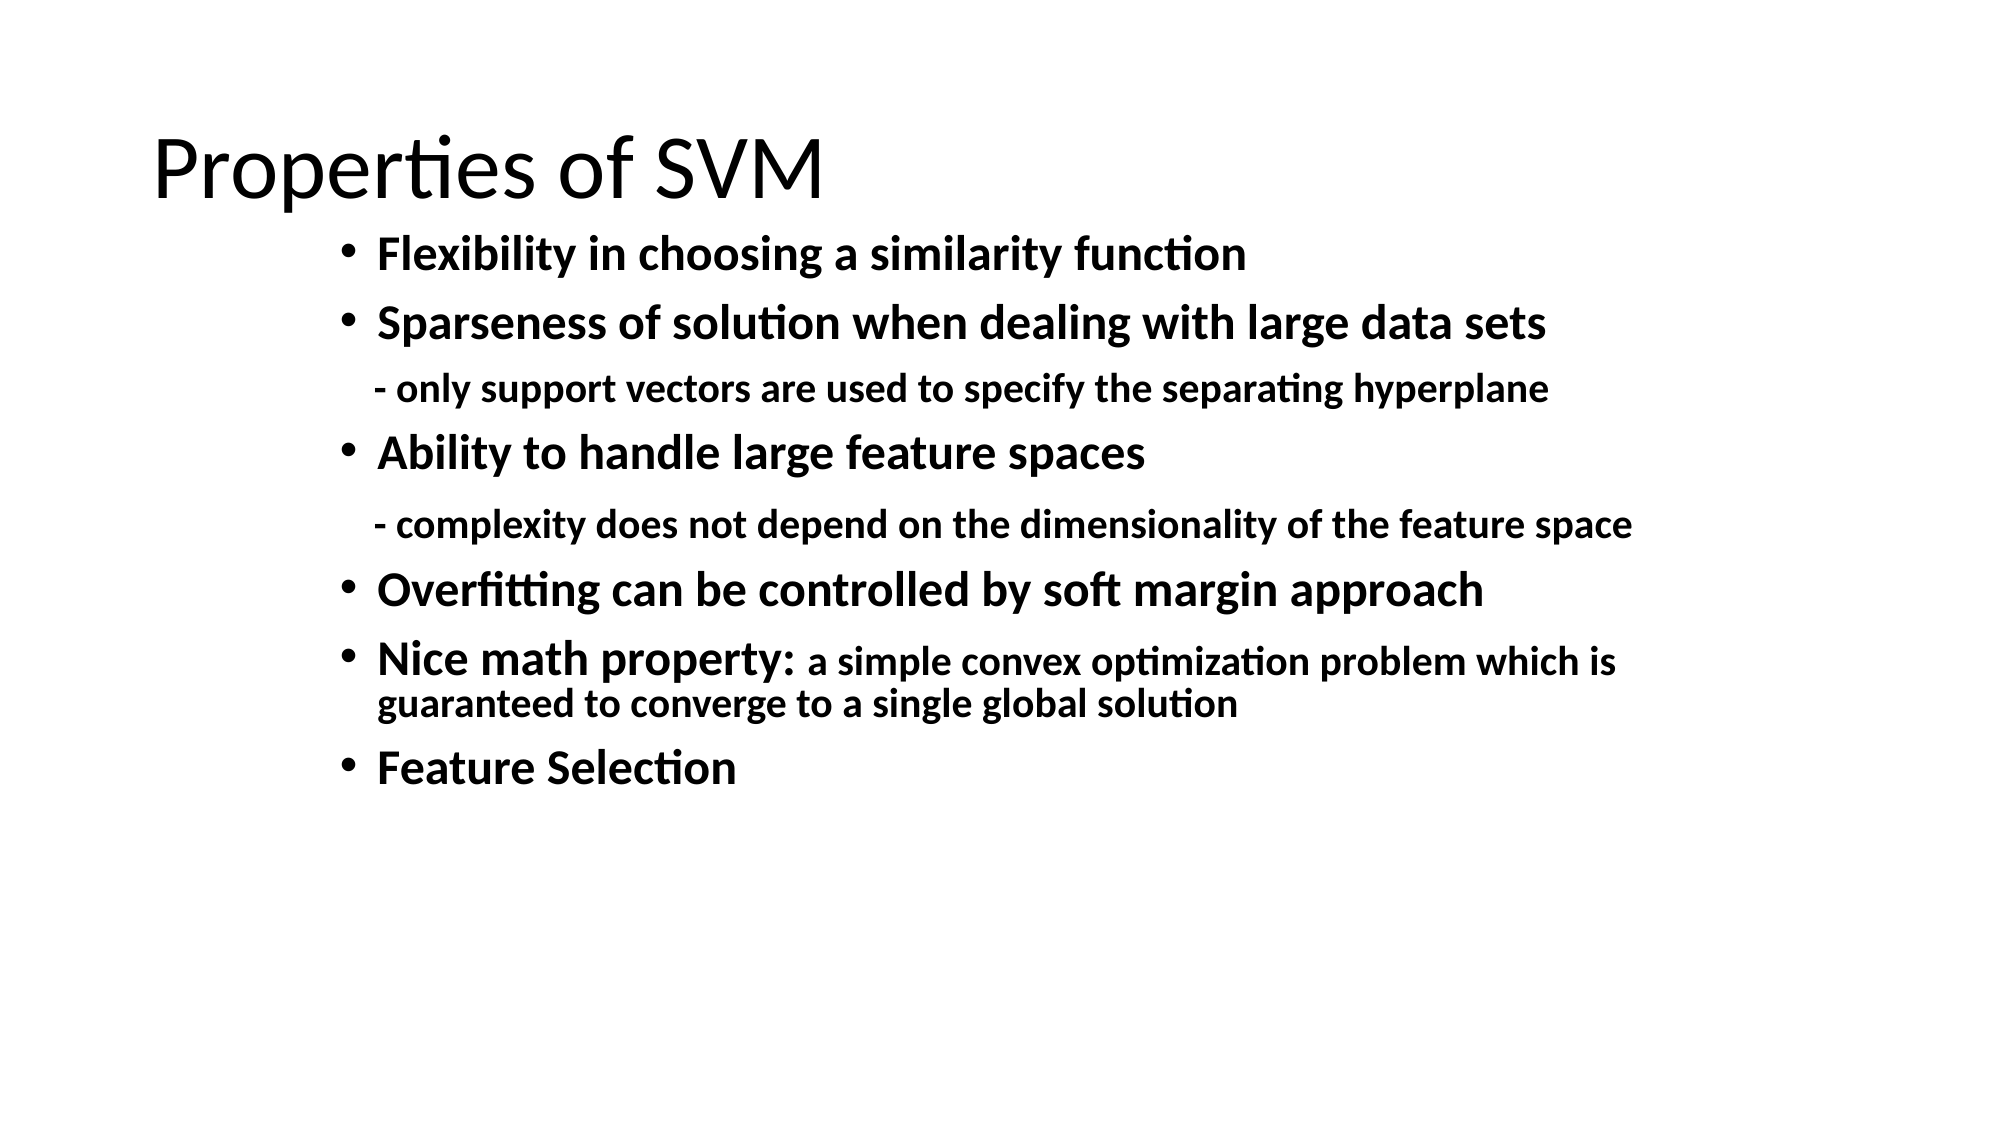

# Properties of SVM
Flexibility in choosing a similarity function
Sparseness of solution when dealing with large data sets
    - only support vectors are used to specify the separating hyperplane
Ability to handle large feature spaces
   - complexity does not depend on the dimensionality of the feature space
Overfitting can be controlled by soft margin approach
Nice math property: a simple convex optimization problem which is guaranteed to converge to a single global solution
Feature Selection